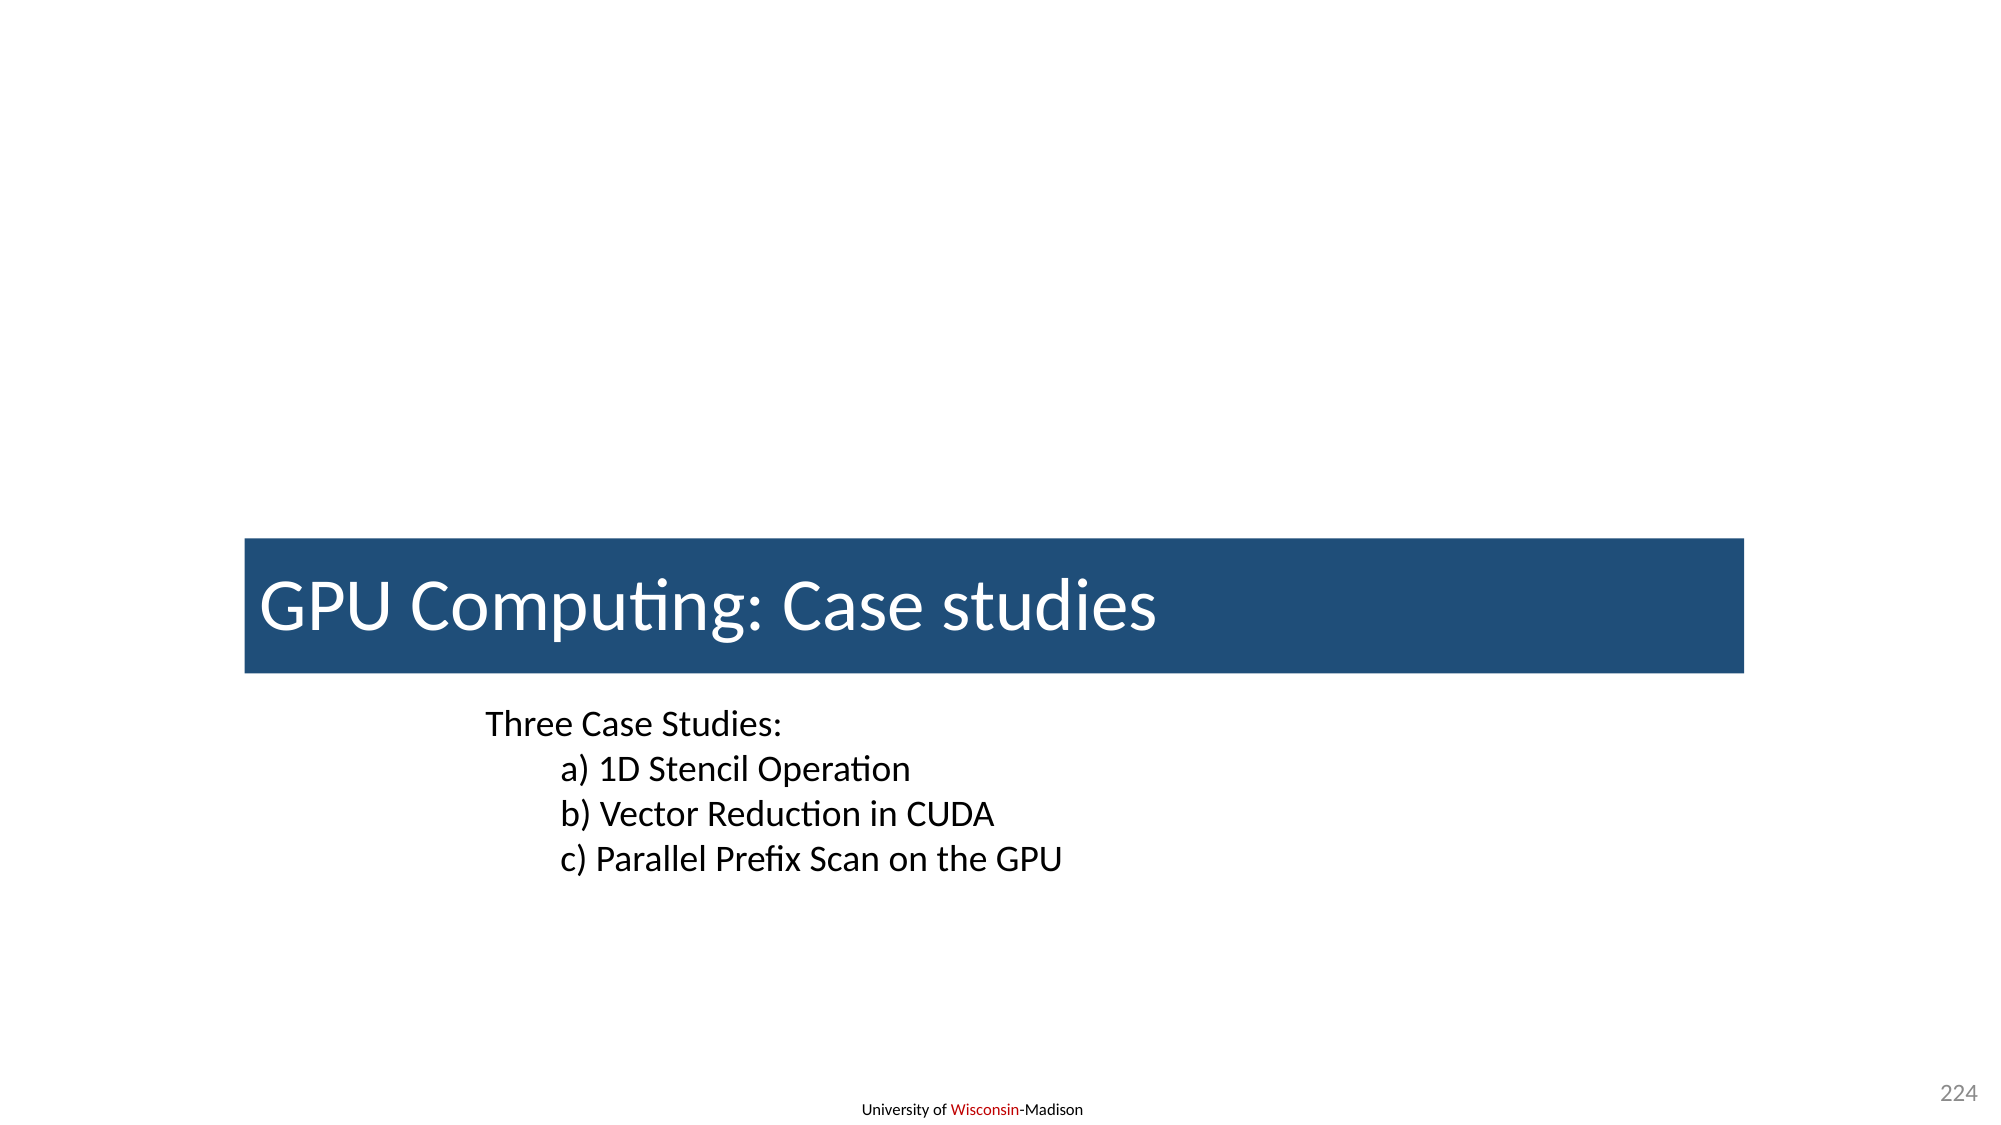

# GPU Computing: Case studies
Three Case Studies:
a) 1D Stencil Operation
b) Vector Reduction in CUDA
c) Parallel Prefix Scan on the GPU
224